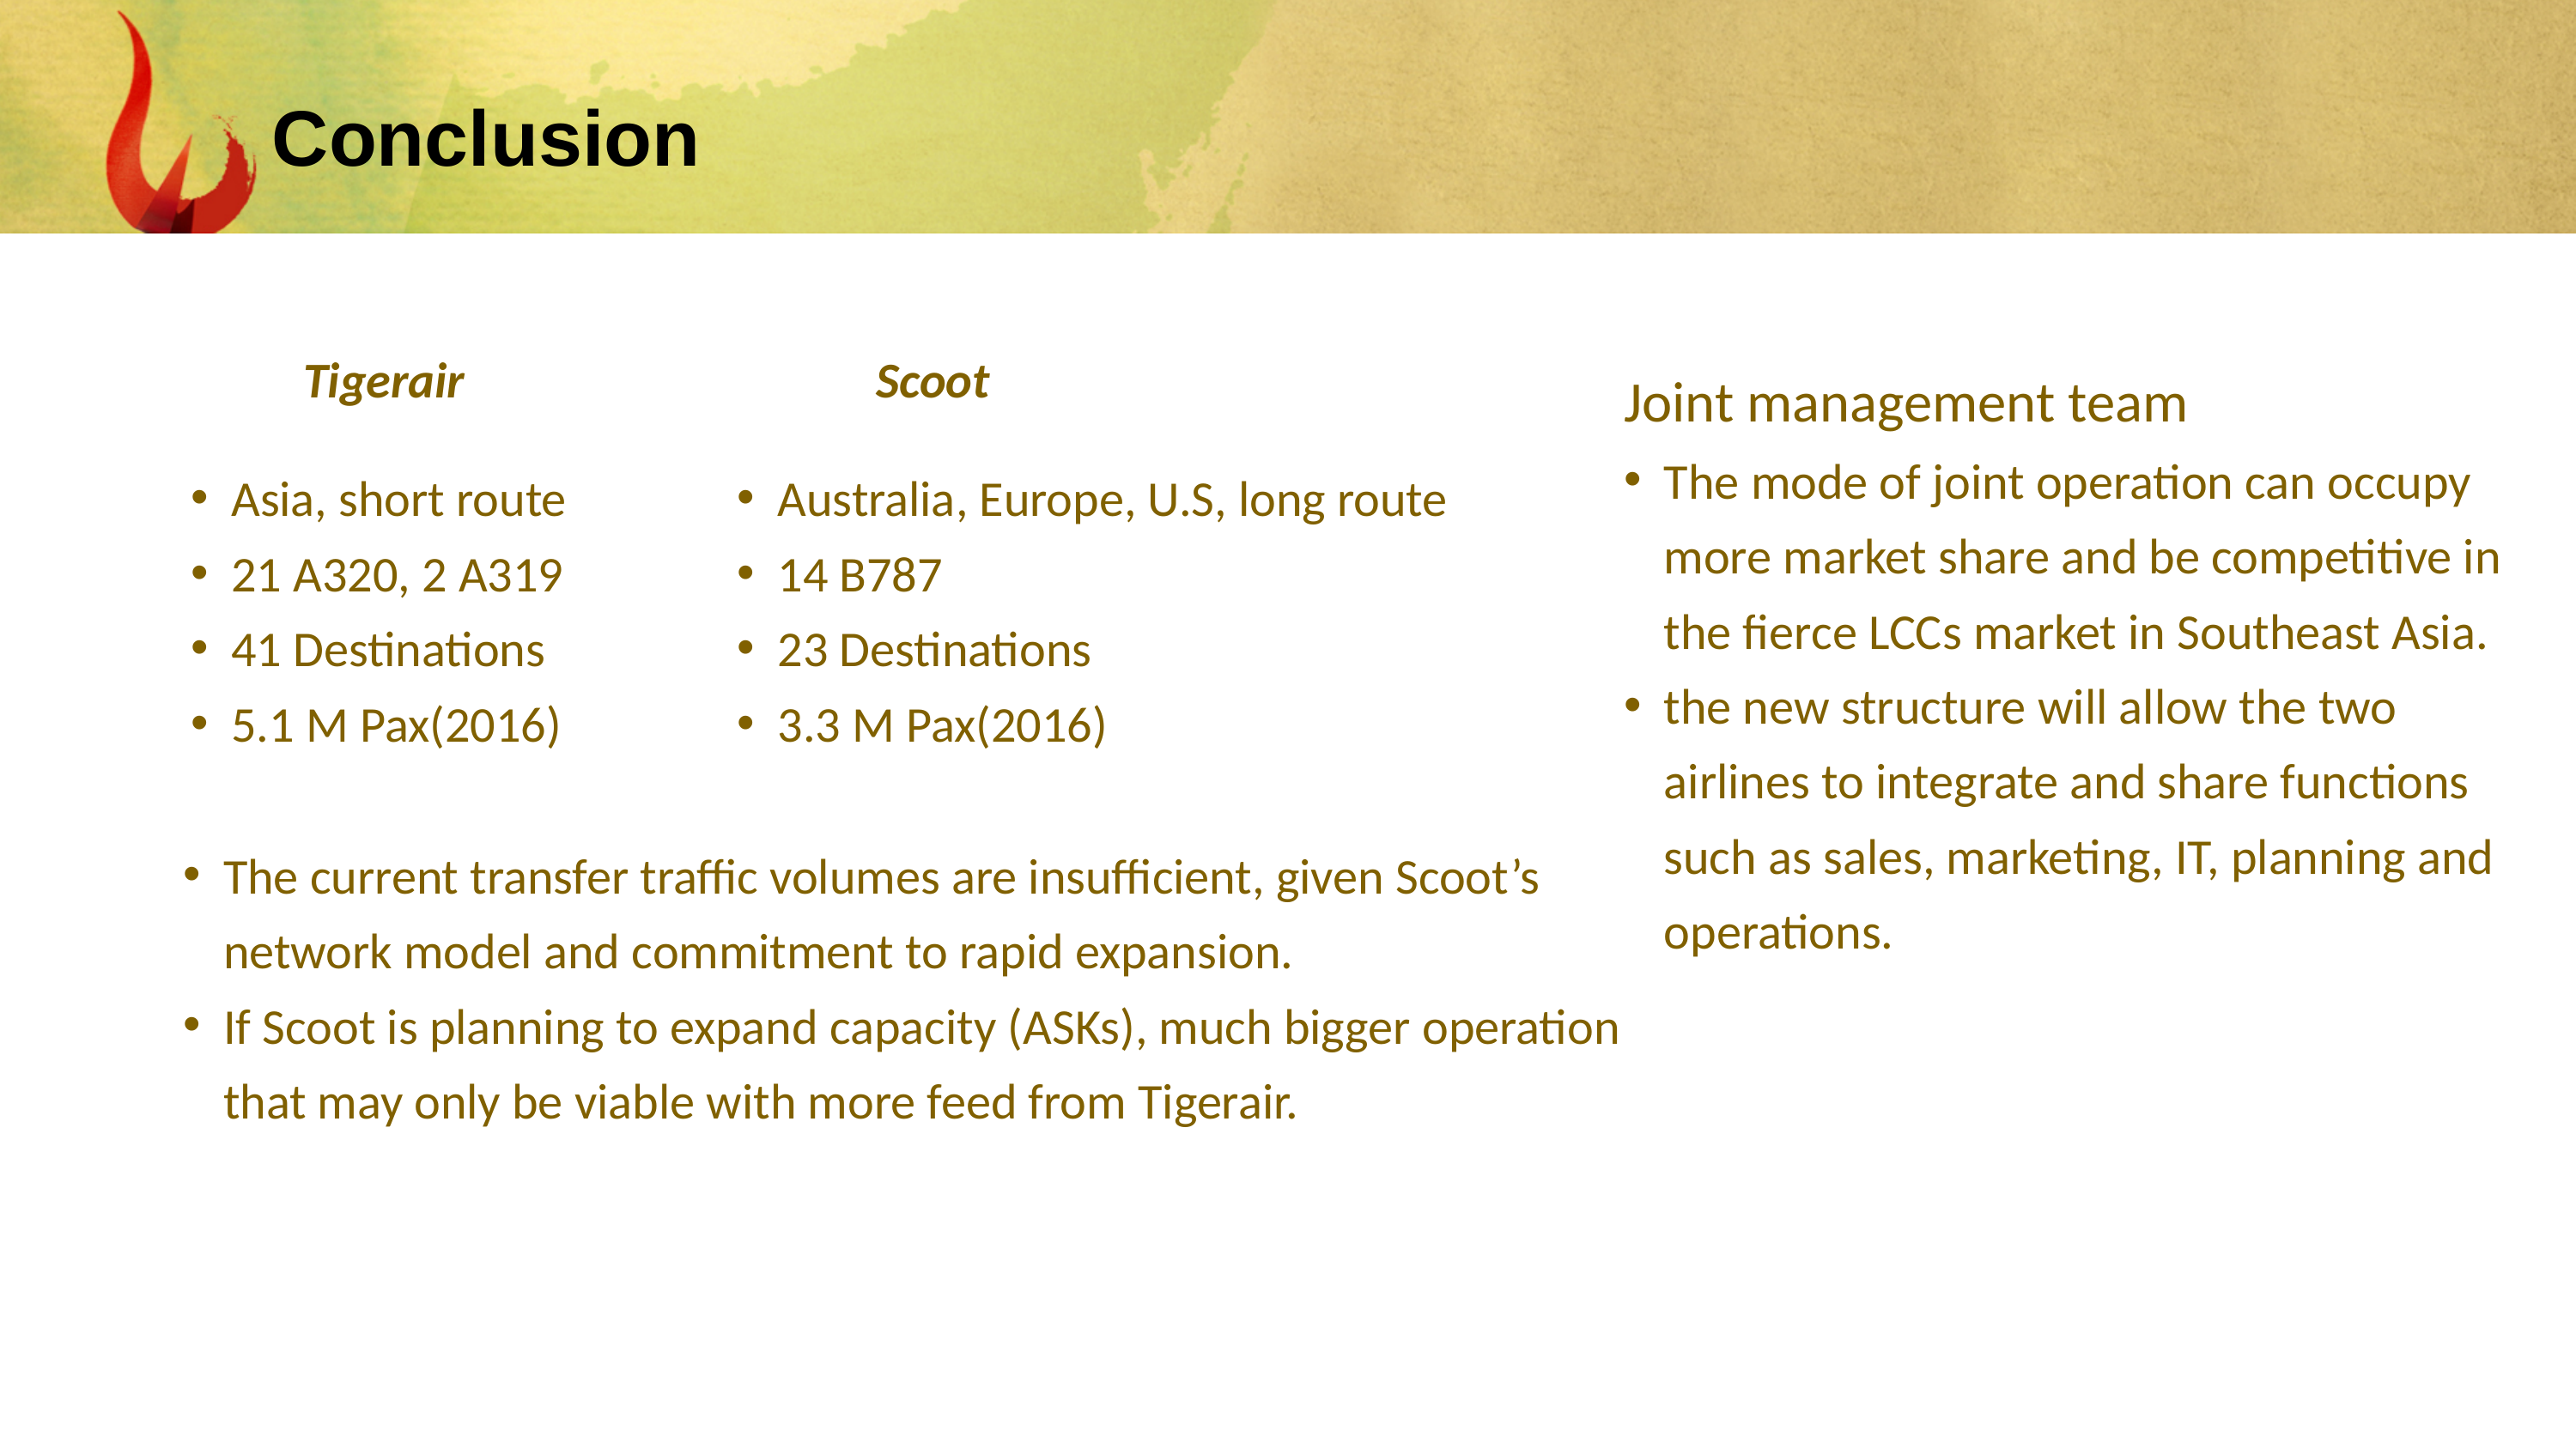

Conclusion
Tigerair
Scoot
Joint management team
The mode of joint operation can occupy more market share and be competitive in the fierce LCCs market in Southeast Asia.
the new structure will allow the two airlines to integrate and share functions such as sales, marketing, IT, planning and operations.
Asia, short route
21 A320, 2 A319
41 Destinations
5.1 M Pax(2016)

Australia, Europe, U.S, long route
14 B787
23 Destinations
3.3 M Pax(2016)

The current transfer traffic volumes are insufficient, given Scoot’s network model and commitment to rapid expansion.
If Scoot is planning to expand capacity (ASKs), much bigger operation that may only be viable with more feed from Tigerair.